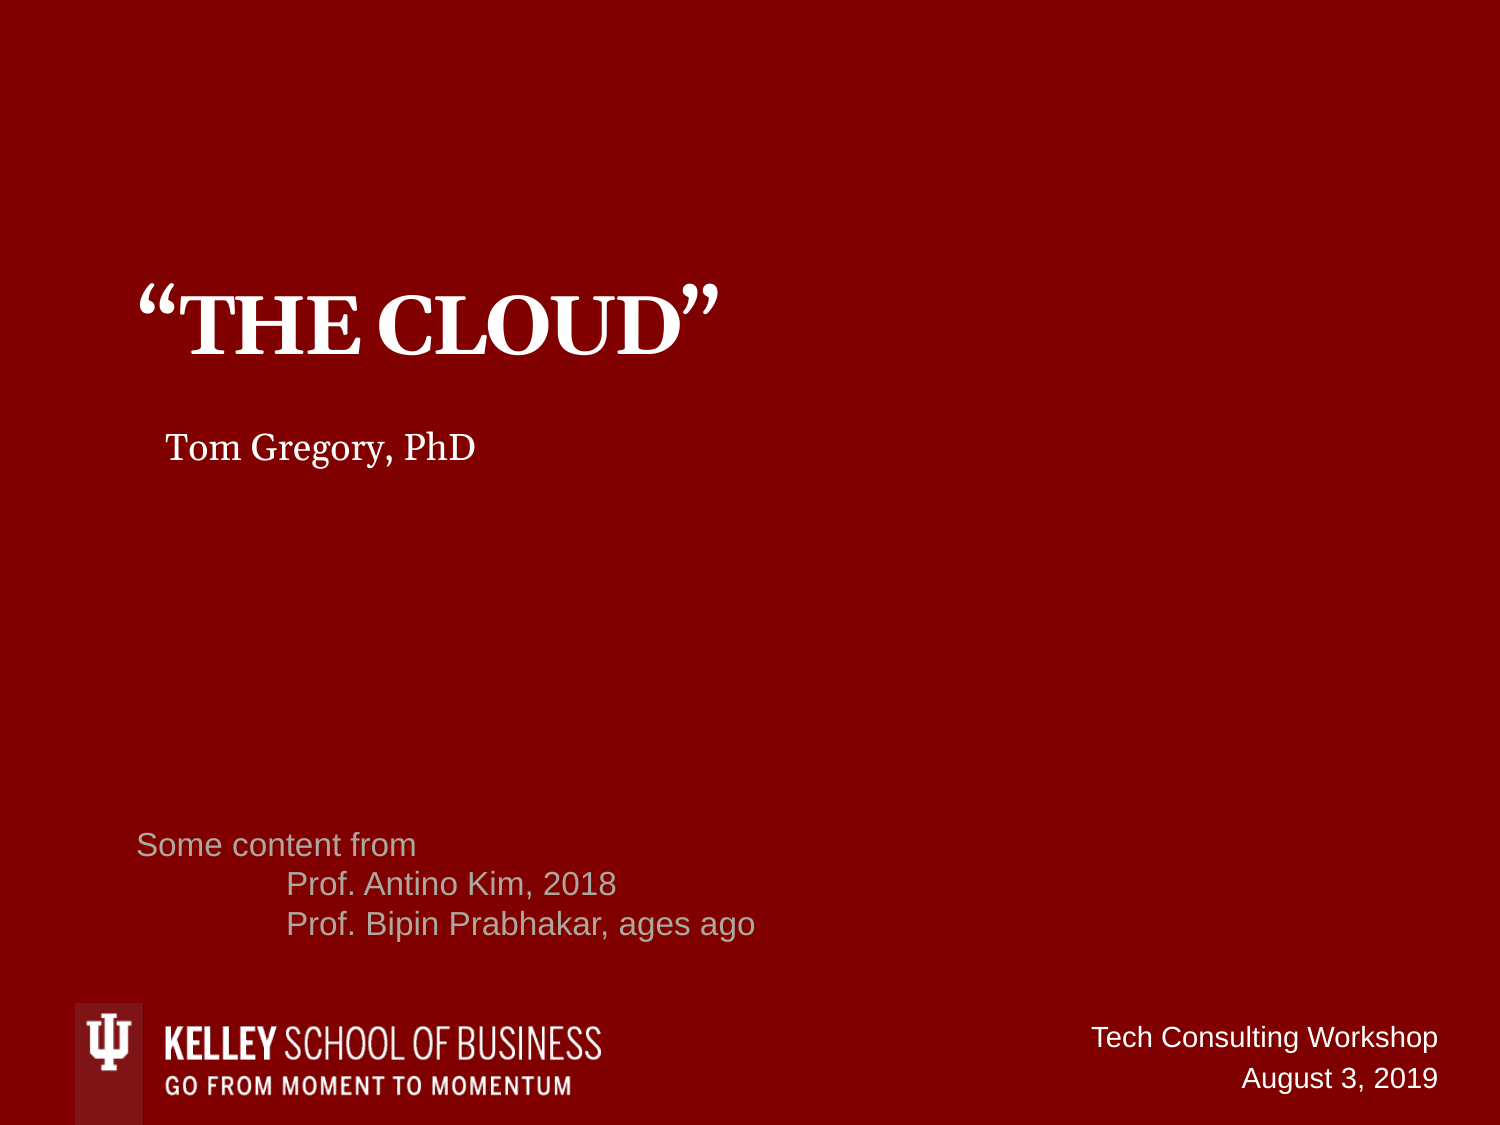

# “The Cloud”
Tom Gregory, PhD
Some content from
	Prof. Antino Kim, 2018
	Prof. Bipin Prabhakar, ages ago
Tech Consulting Workshop
August 3, 2019